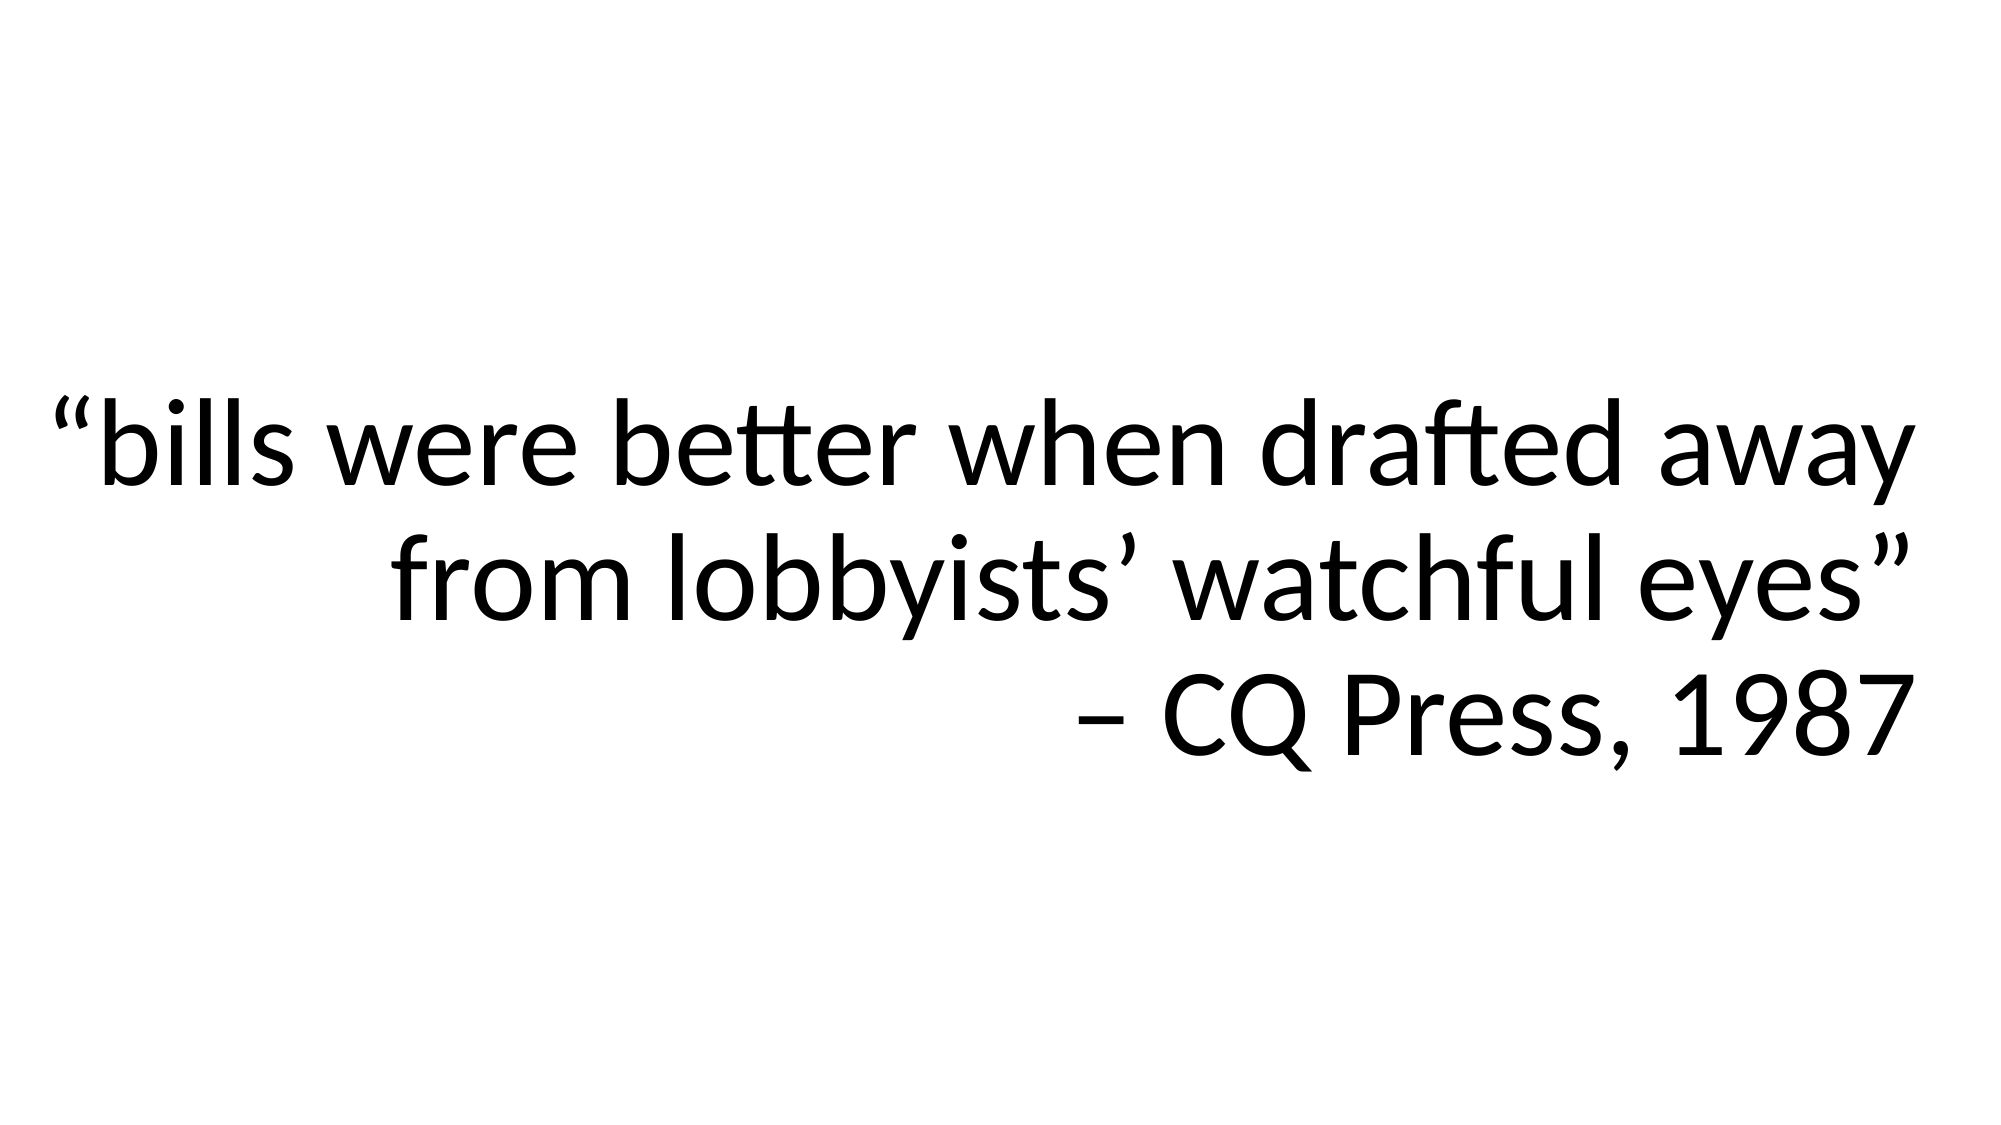

# “bills were better when drafted away from lobbyists’ watchful eyes” – CQ Press, 1987